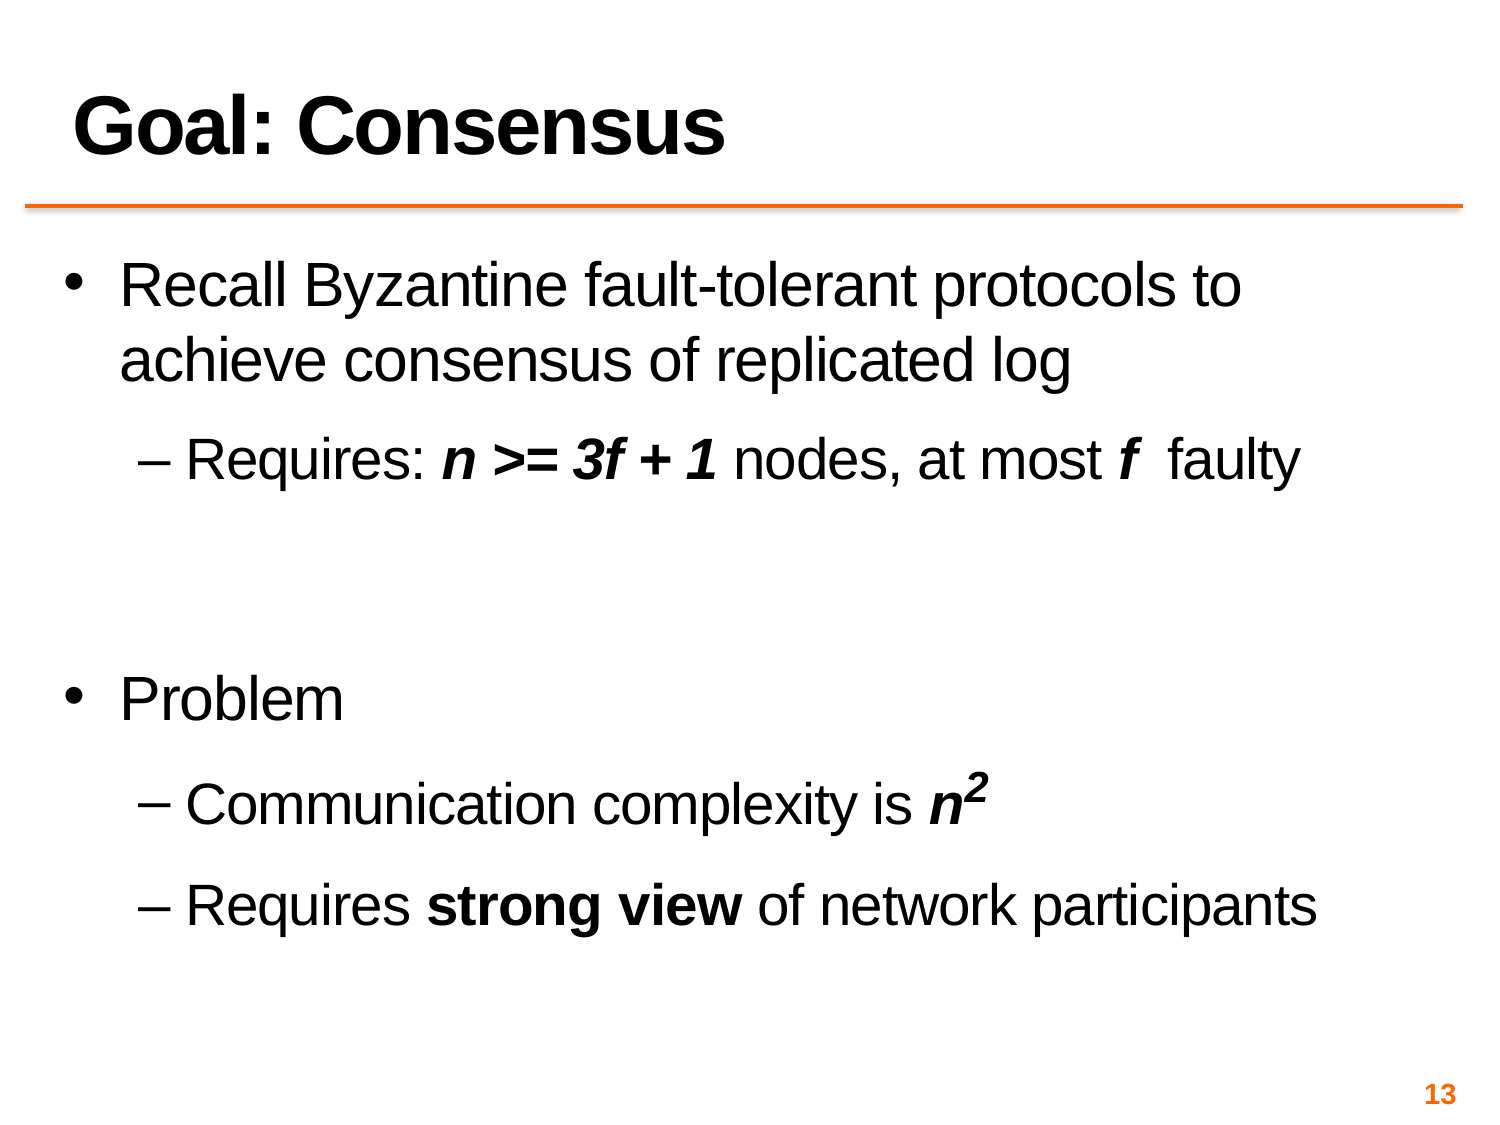

# Goal: Consensus
Recall Byzantine fault-tolerant protocols to achieve consensus of replicated log
Requires: n >= 3f + 1 nodes, at most f  faulty

Problem
Communication complexity is n2
Requires strong view of network participants

13